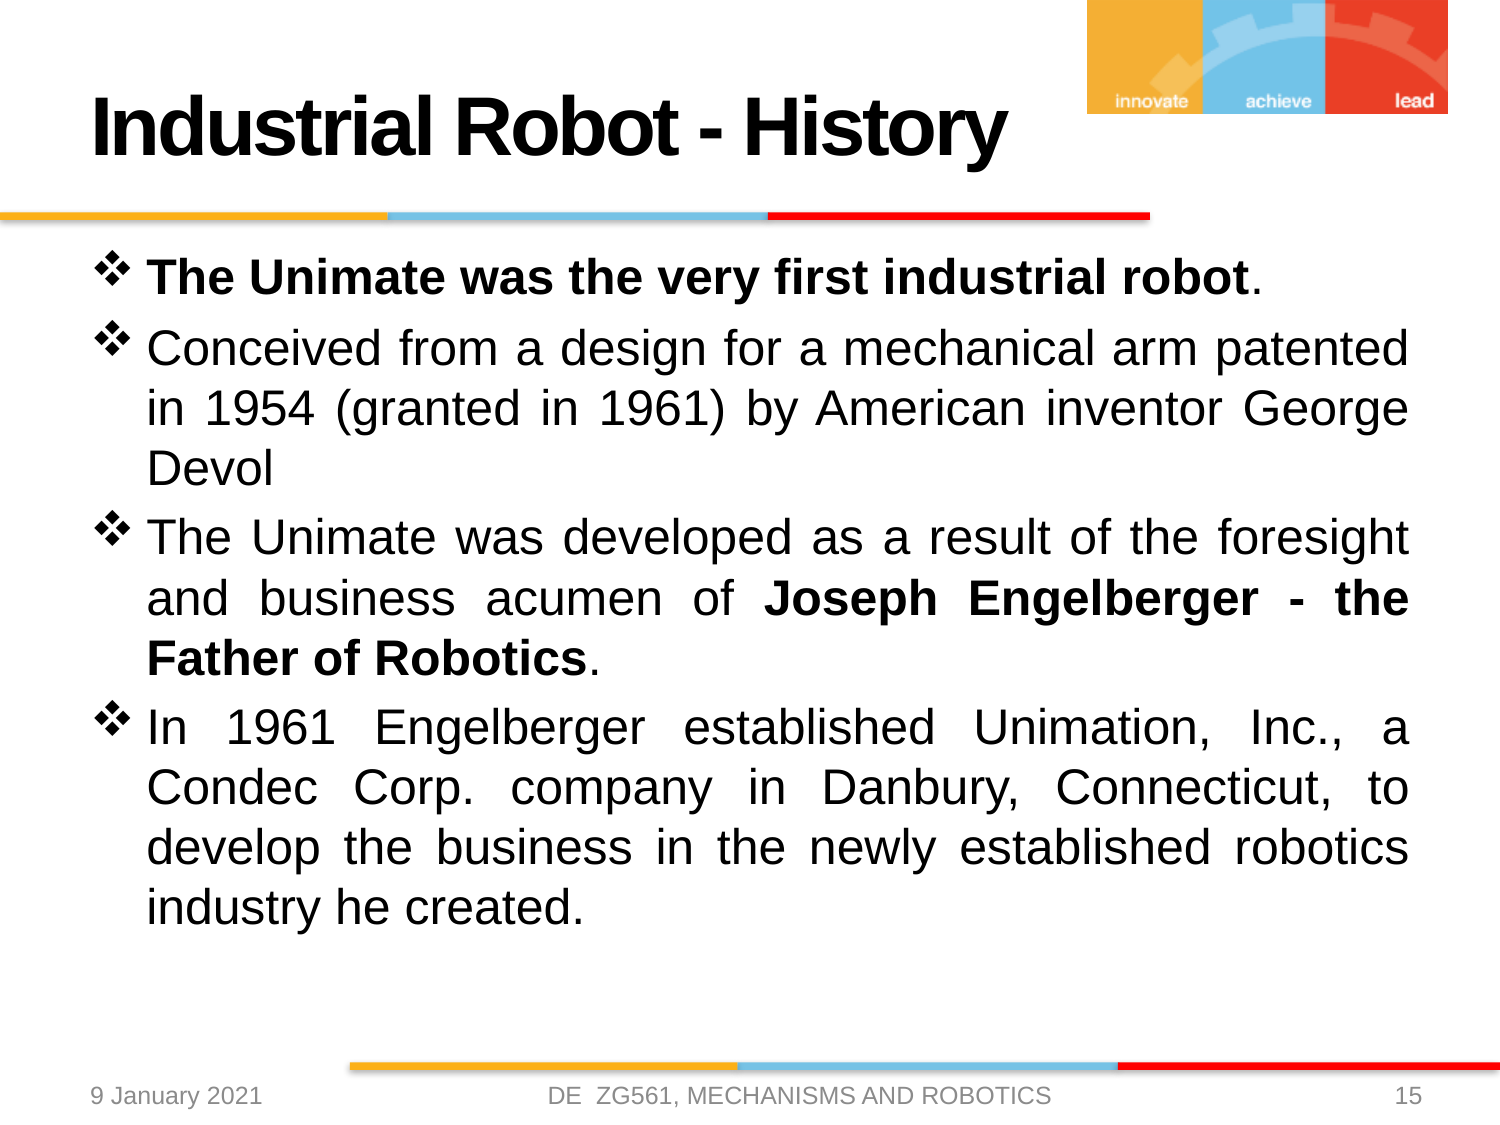

# Industrial Robot - History
The Unimate was the very first industrial robot.
Conceived from a design for a mechanical arm patented in 1954 (granted in 1961) by American inventor George Devol
The Unimate was developed as a result of the foresight and business acumen of Joseph Engelberger - the Father of Robotics.
In 1961 Engelberger established Unimation, Inc., a Condec Corp. company in Danbury, Connecticut, to develop the business in the newly established robotics industry he created.
DE  ZG561, MECHANISMS AND ROBOTICS
9 January 2021
15